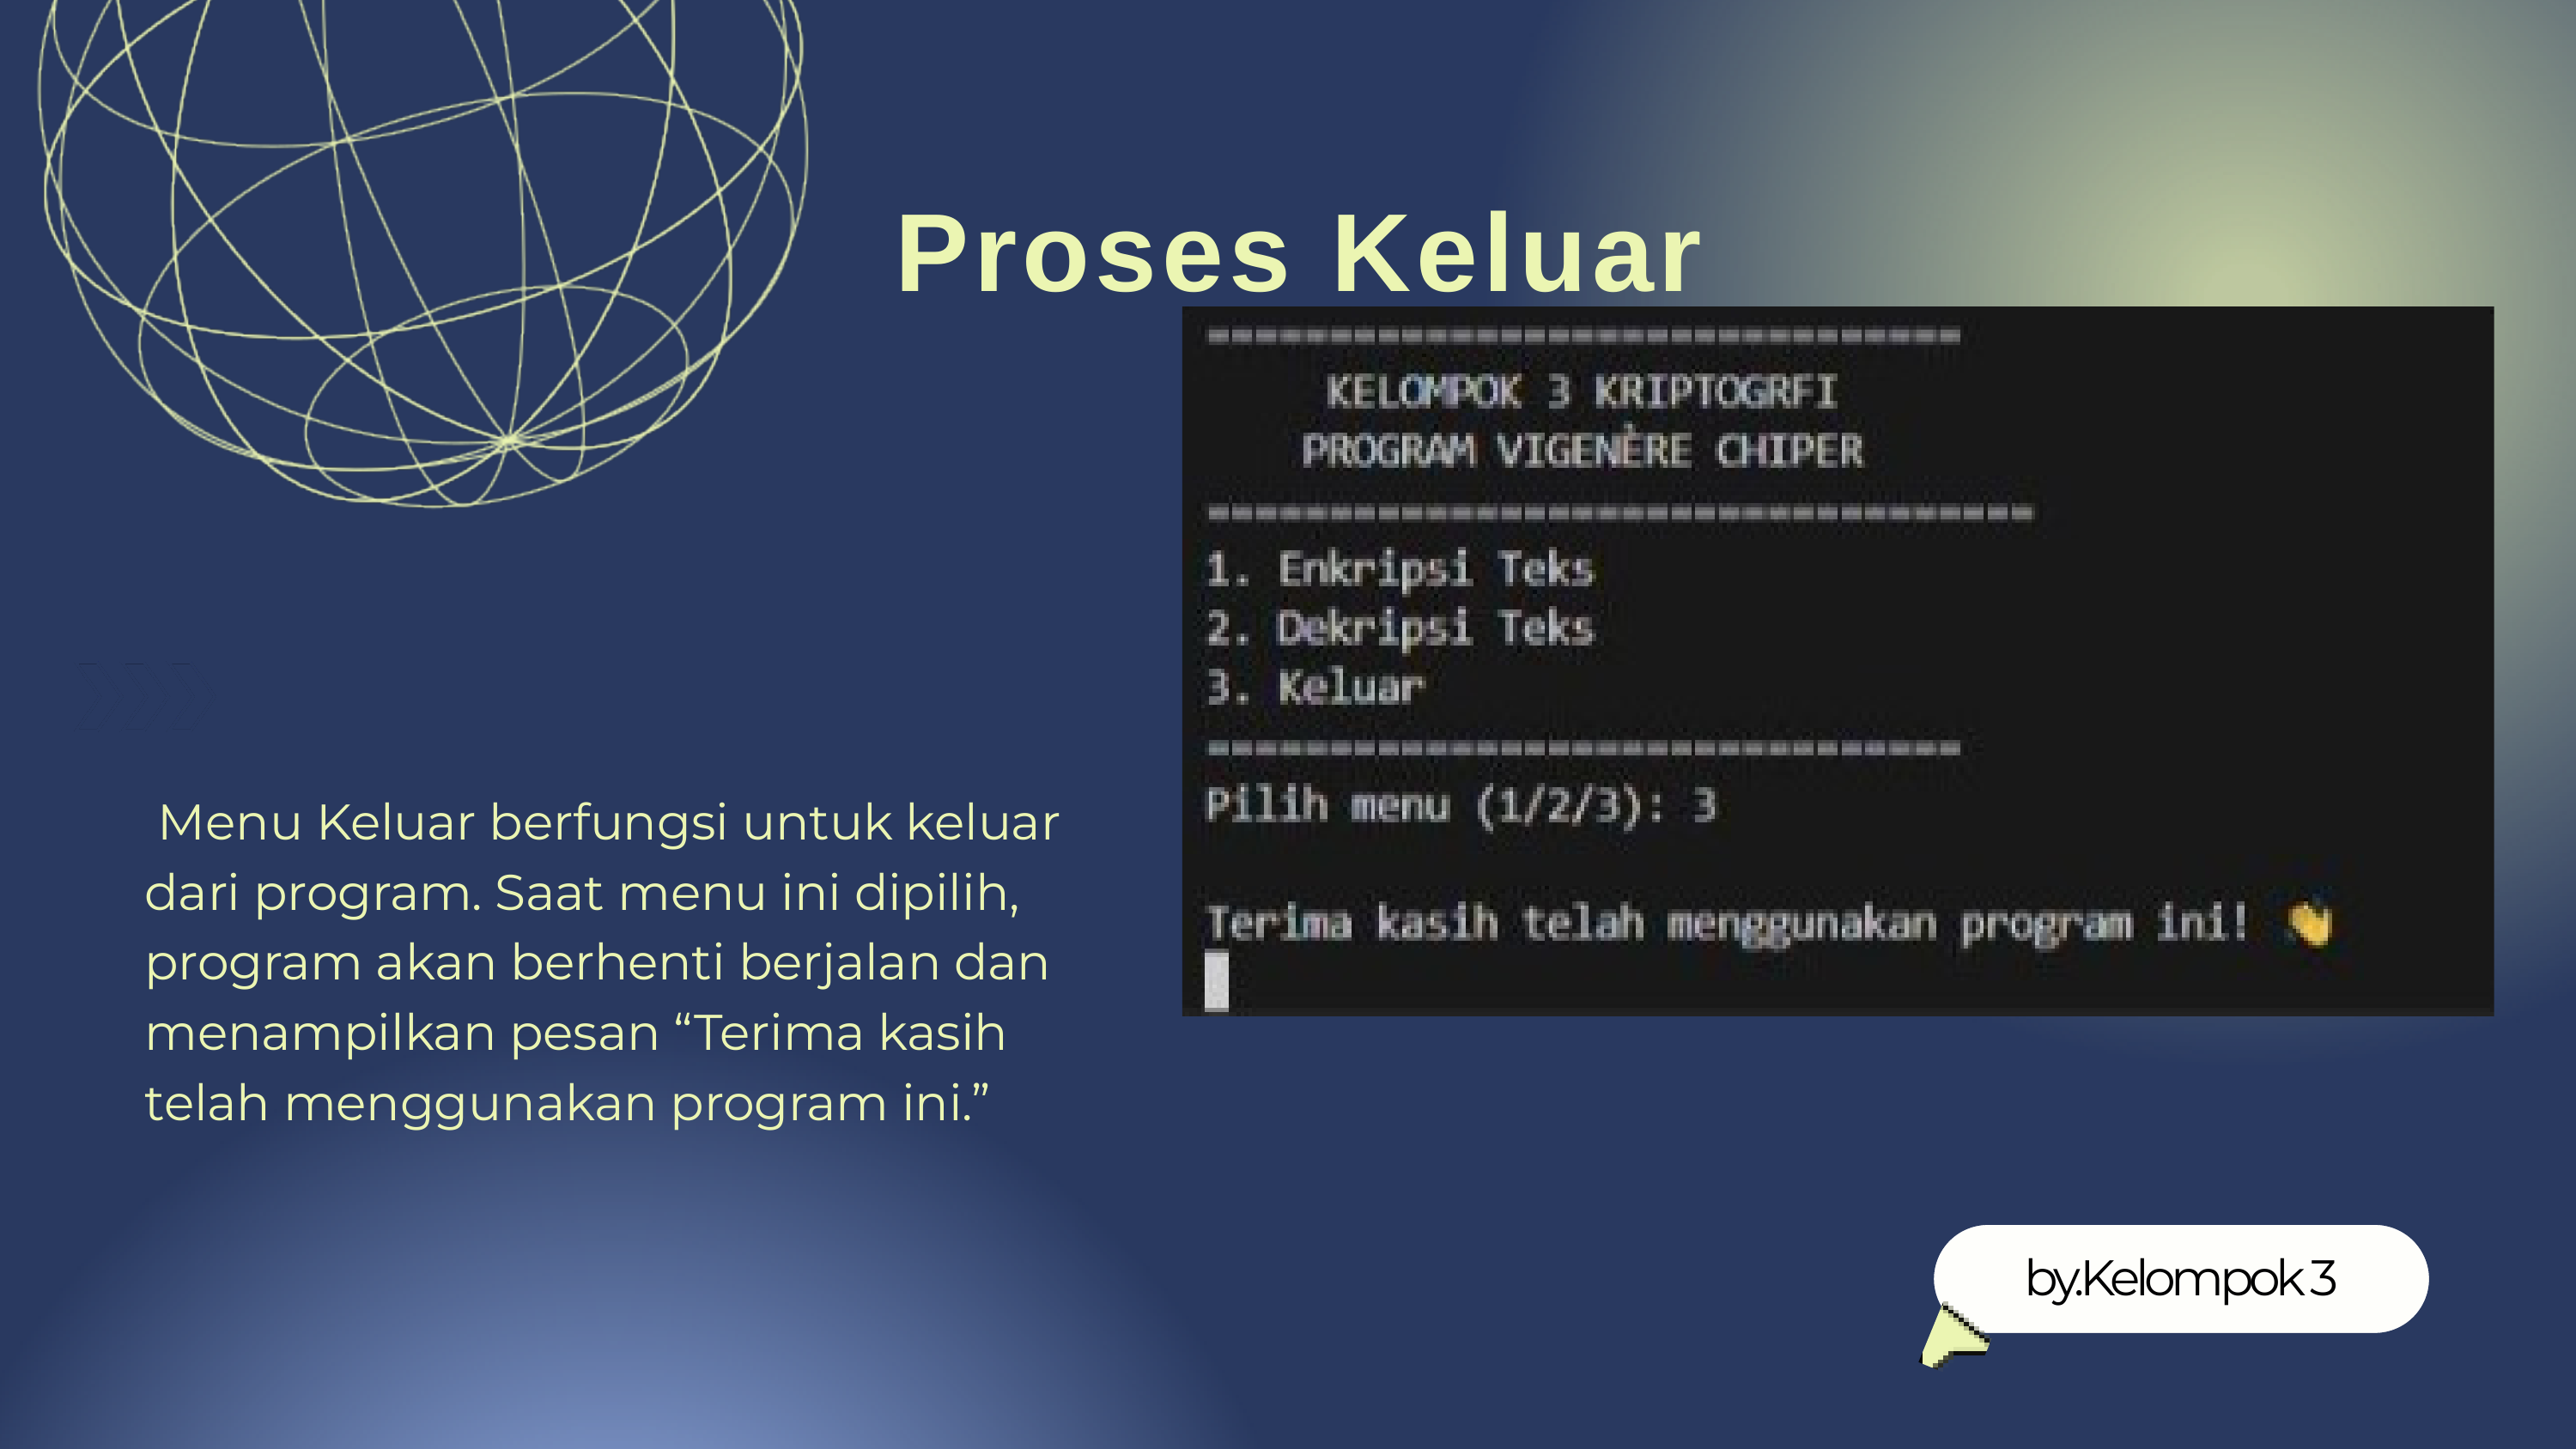

Proses Keluar

 Menu Keluar berfungsi untuk keluar dari program. Saat menu ini dipilih, program akan berhenti berjalan dan menampilkan pesan “Terima kasih telah menggunakan program ini.”

by.Kelompok 3